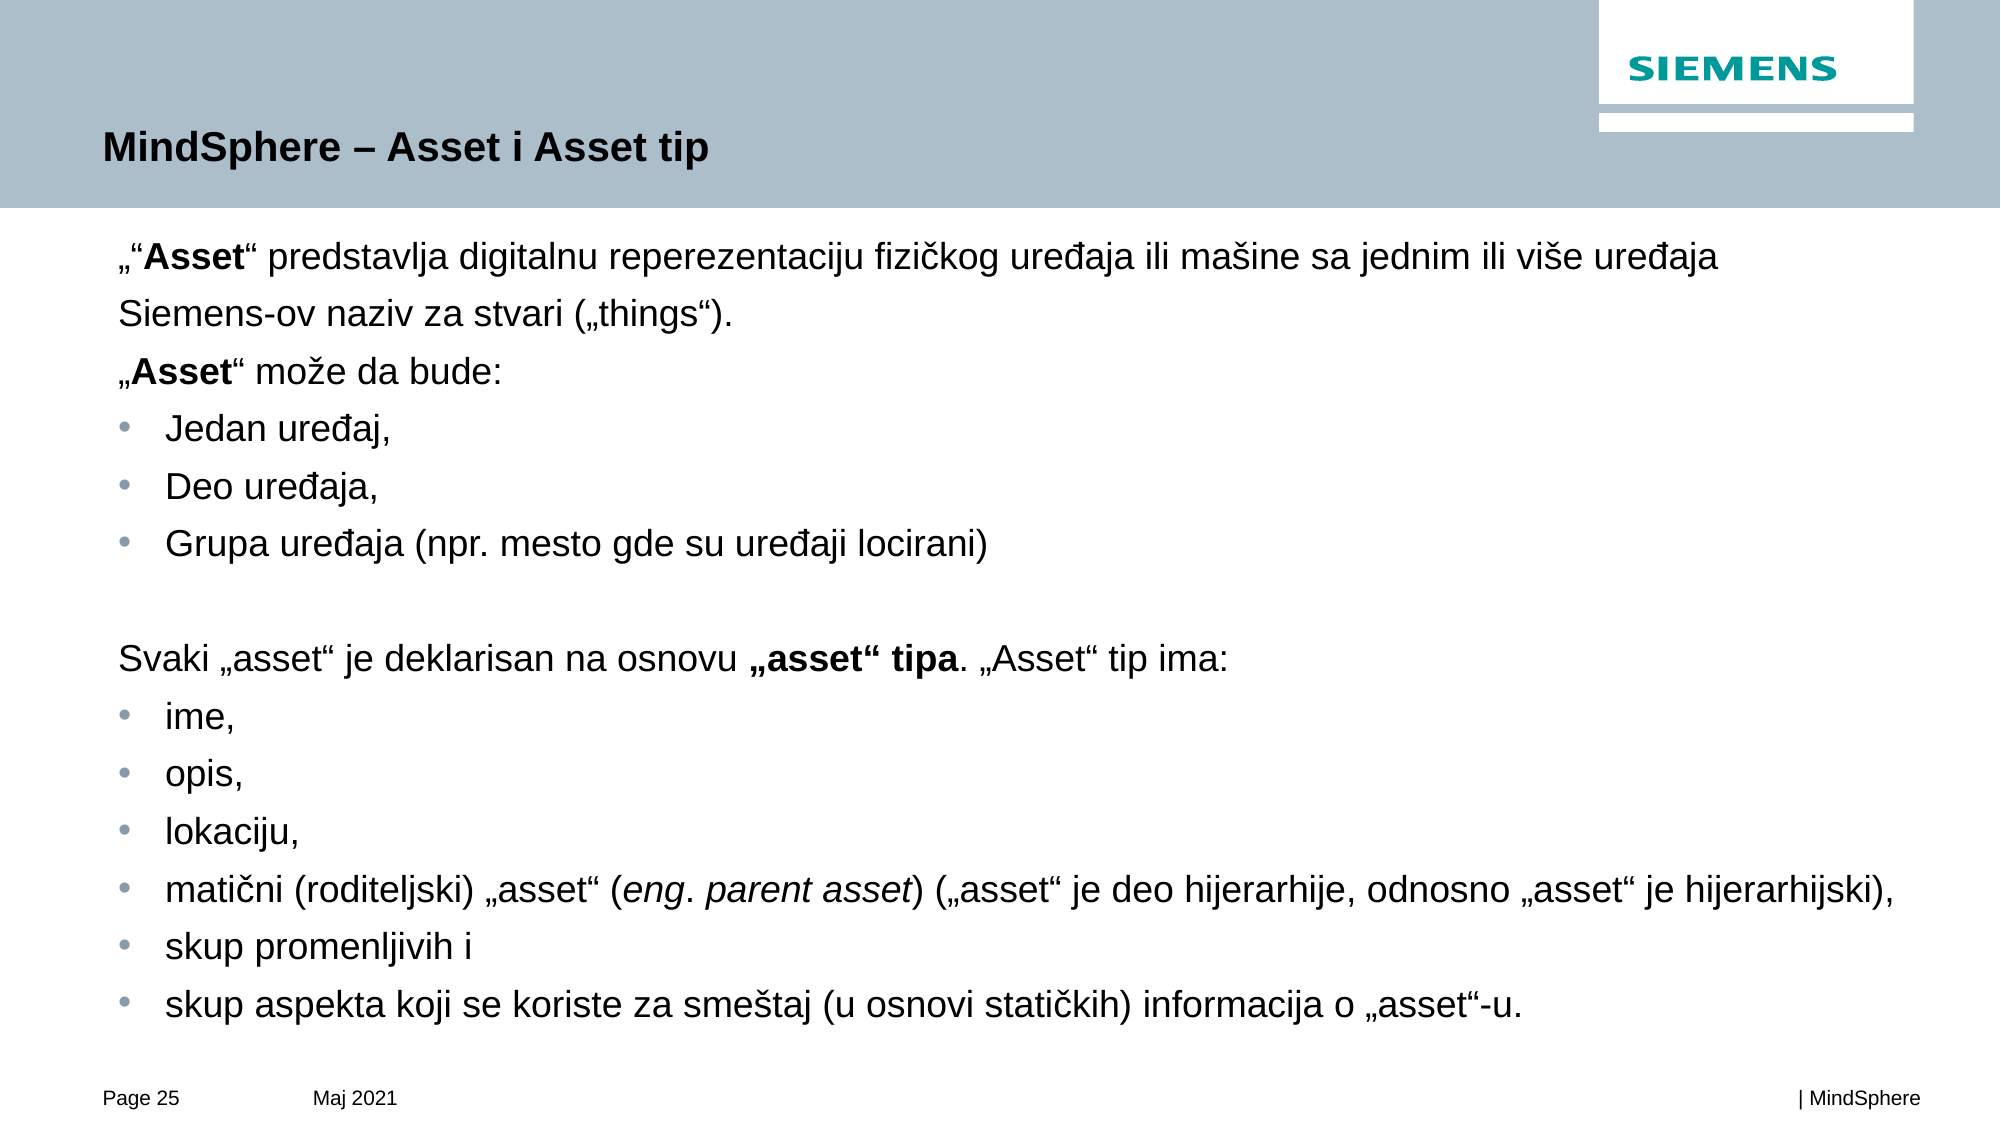

# MindSphere – Asset i Asset tip
„“Asset“ predstavlja digitalnu reperezentaciju fizičkog uređaja ili mašine sa jednim ili više uređaja
Siemens-ov naziv za stvari („things“).
„Asset“ može da bude:
Jedan uređaj,
Deo uređaja,
Grupa uređaja (npr. mesto gde su uređaji locirani)

Svaki „asset“ je deklarisan na osnovu „asset“ tipa. „Asset“ tip ima:
ime,
opis,
lokaciju,
matični (roditeljski) „asset“ (eng. parent asset) („asset“ je deo hijerarhije, odnosno „asset“ je hijerarhijski),
skup promenljivih i
skup aspekta koji se koriste za smeštaj (u osnovi statičkih) informacija o „asset“-u.